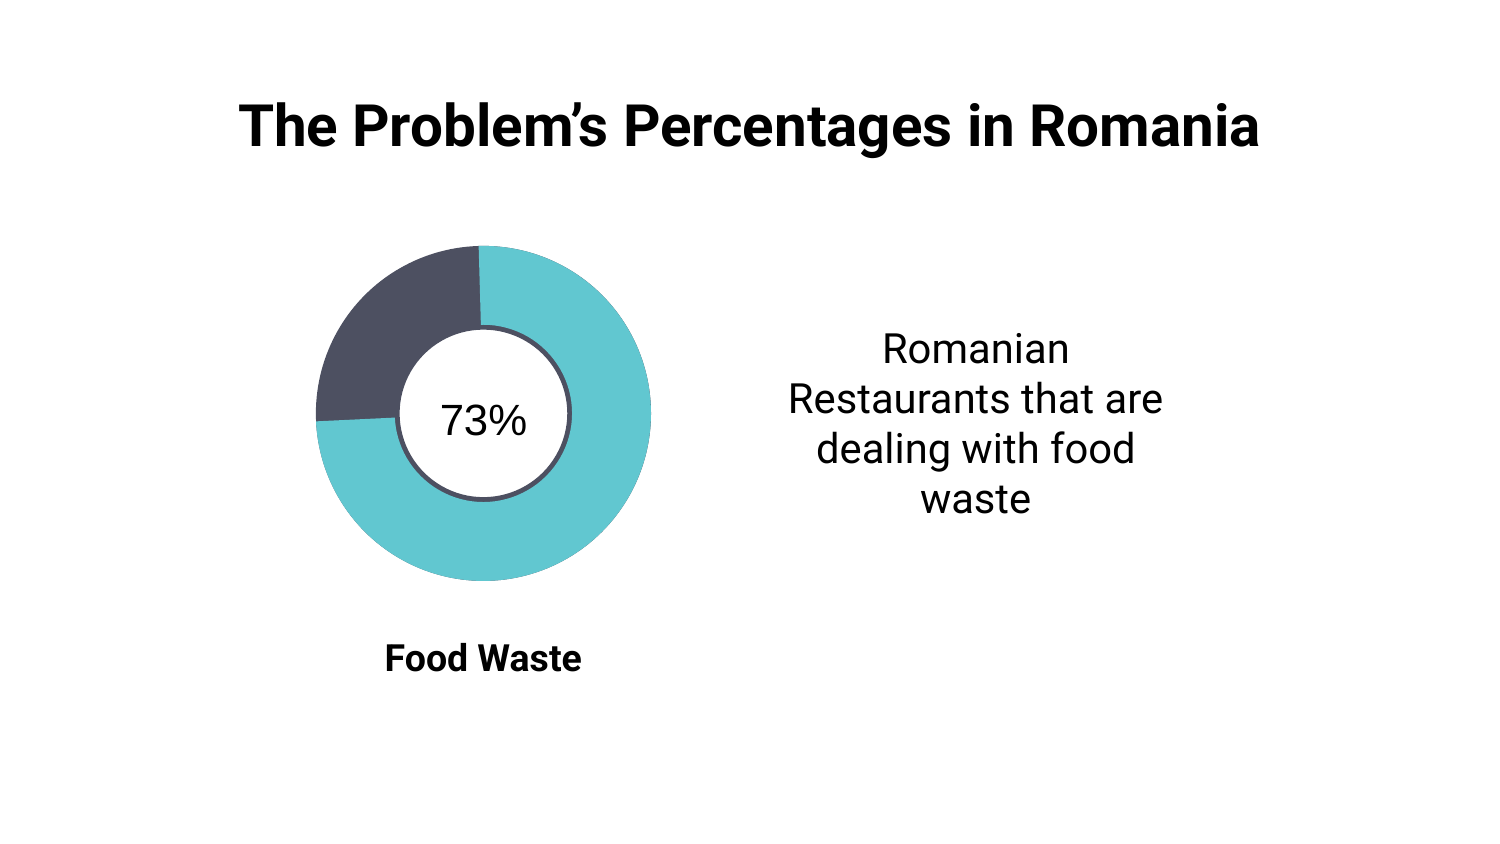

# The Problem’s Percentages in Romania

Romanian Restaurants that are dealing with food waste
73%
Food Waste